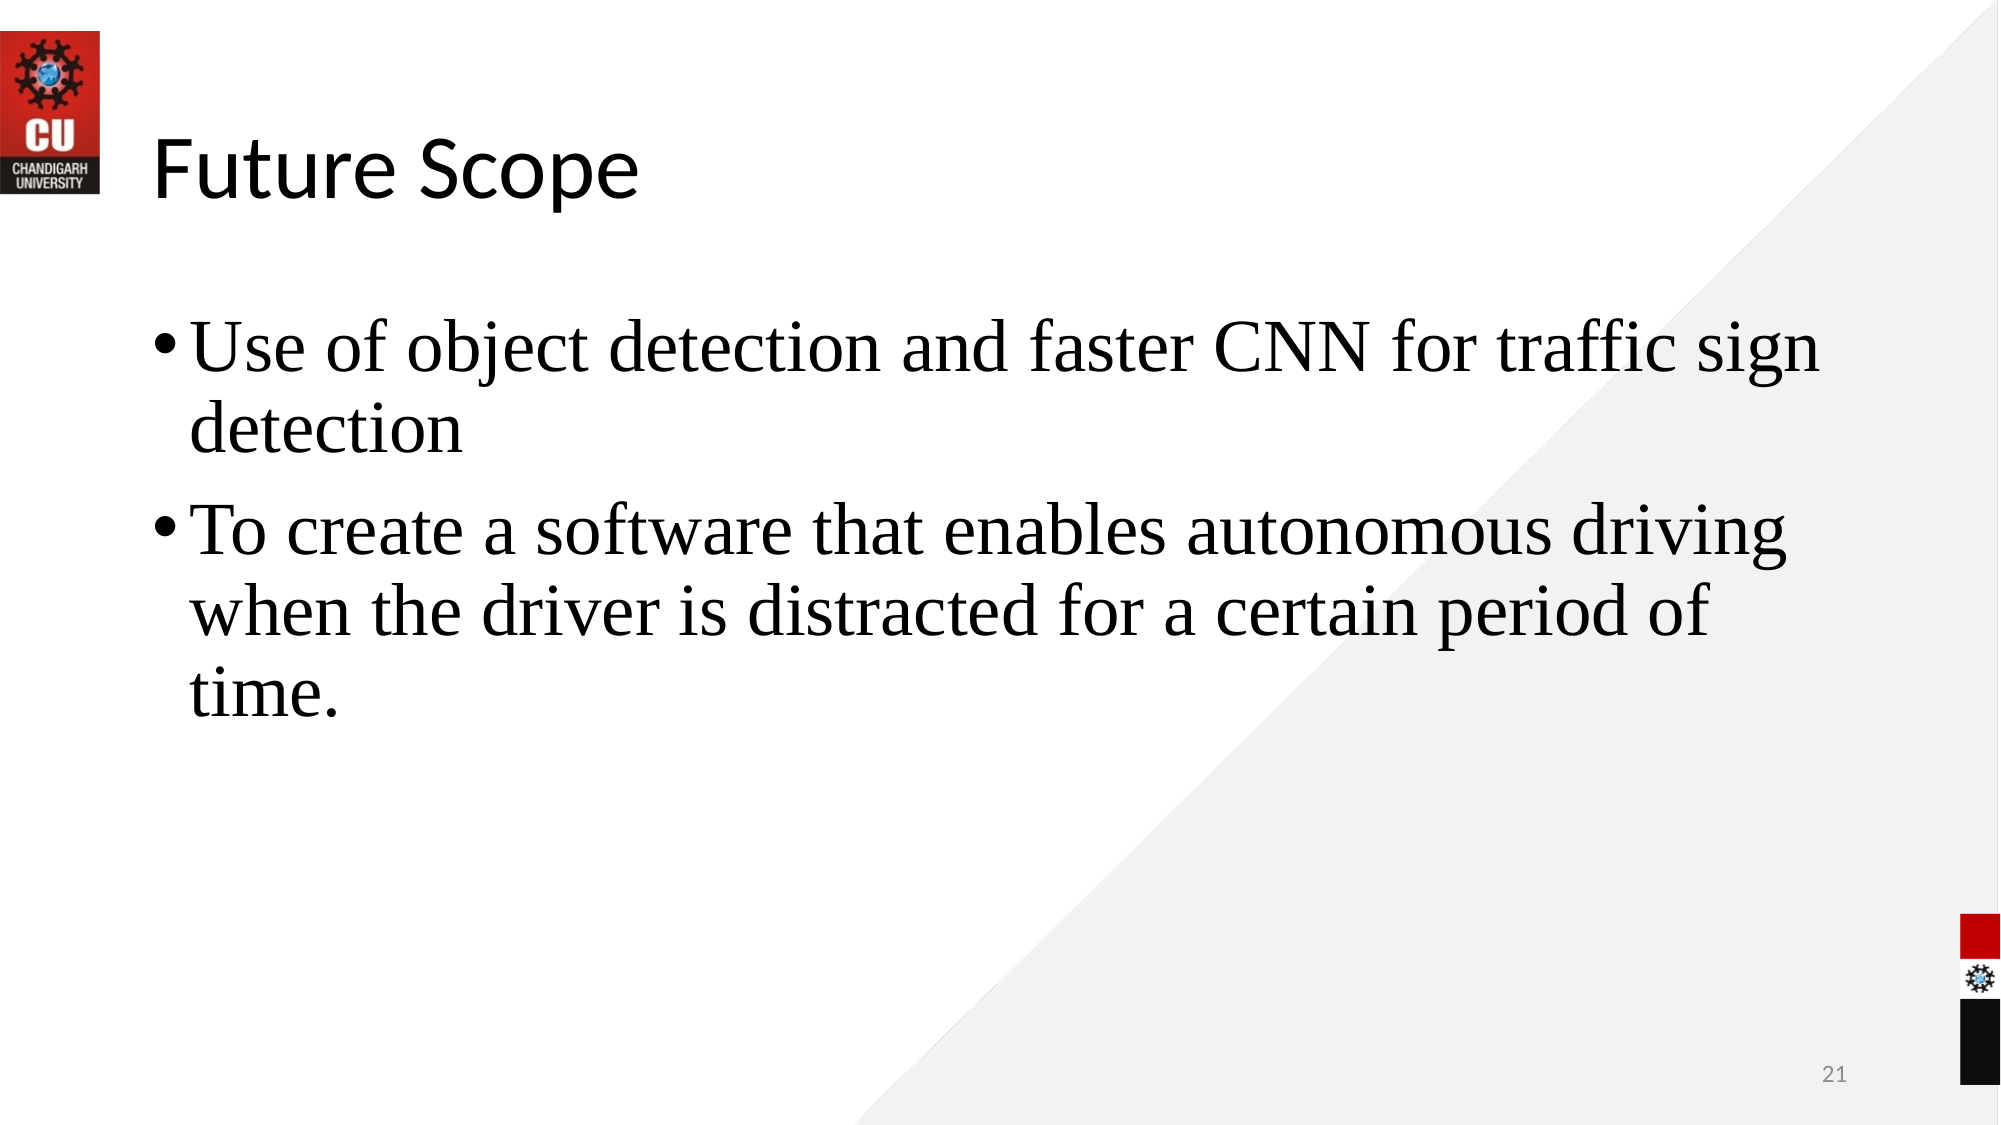

# Future Scope
Use of object detection and faster CNN for traffic sign detection
To create a software that enables autonomous driving when the driver is distracted for a certain period of time.

21